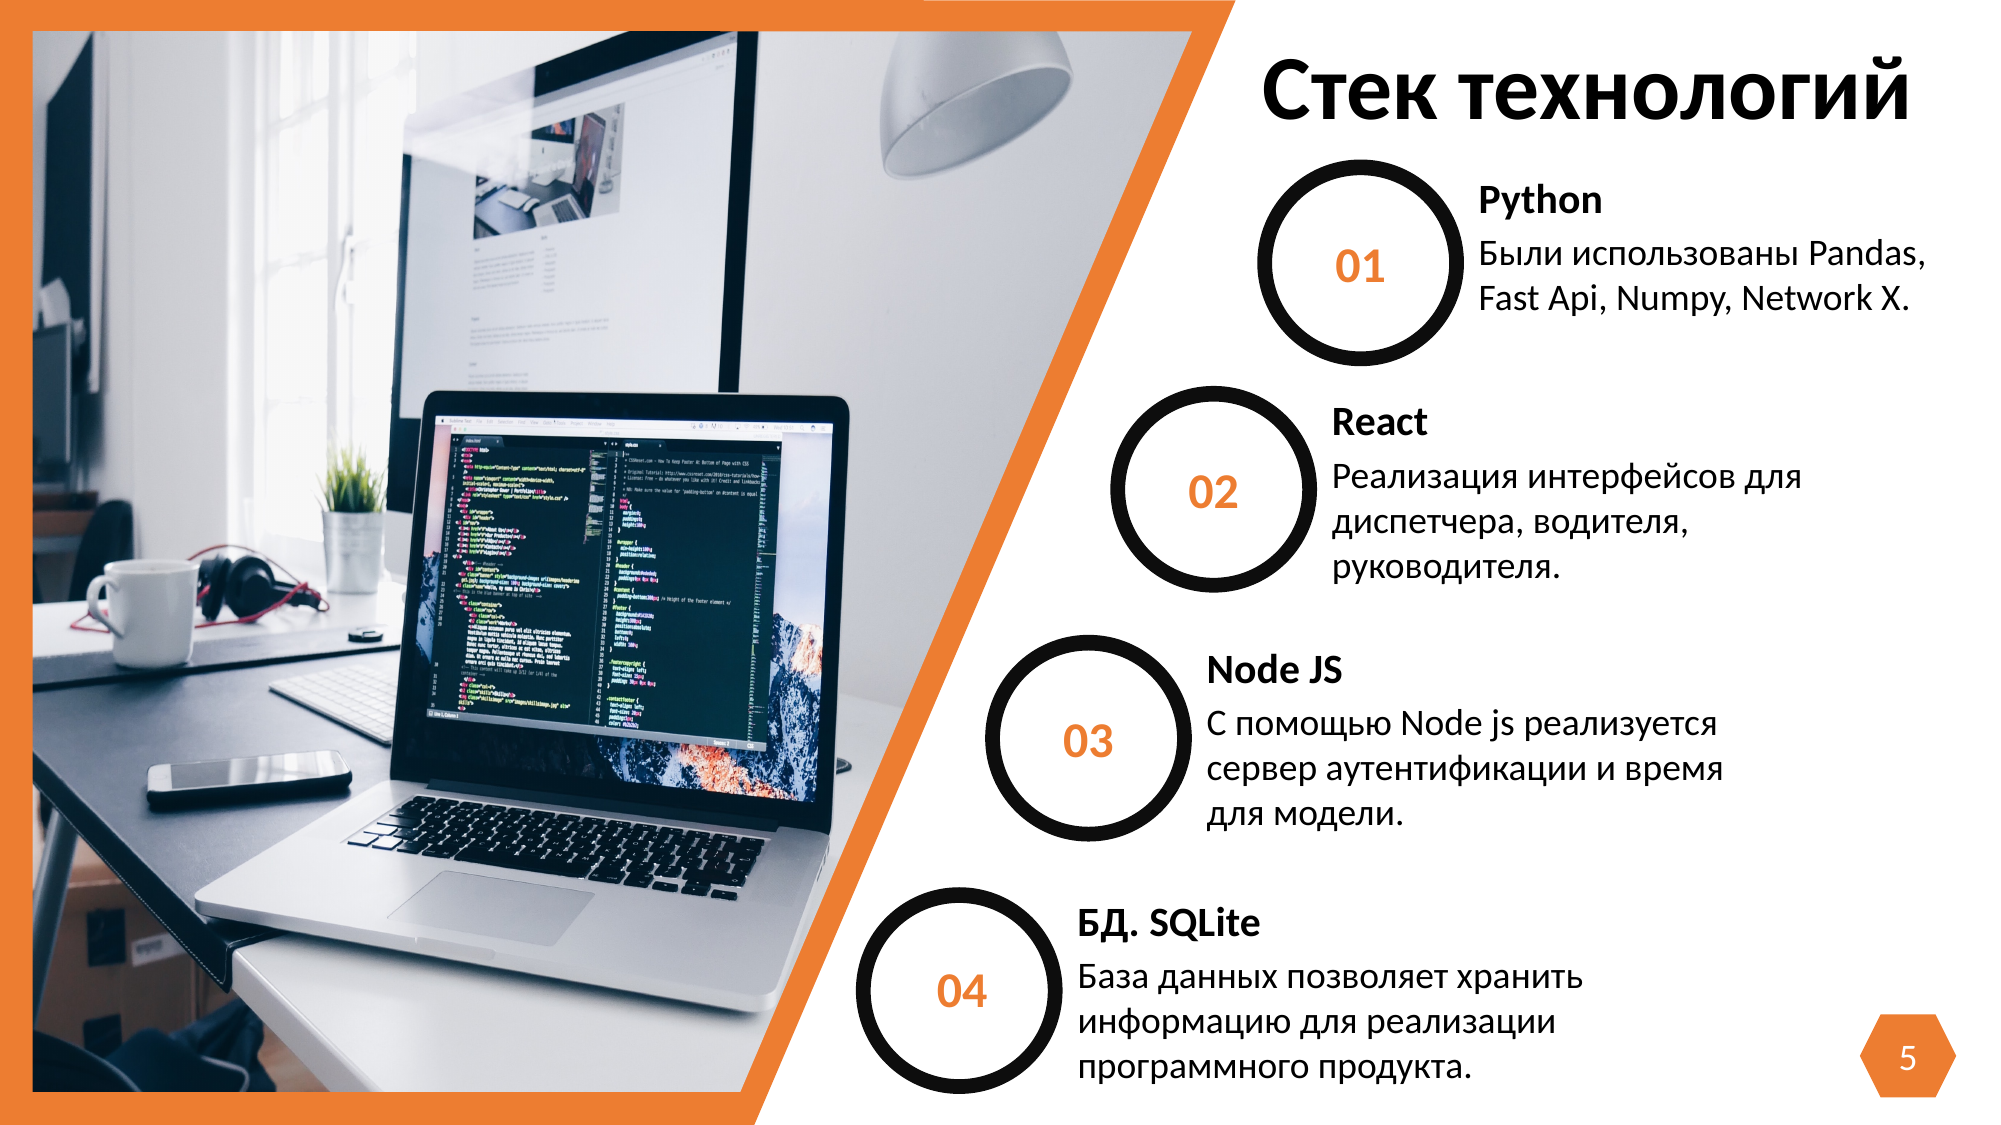

Стек технологий

Python
Были использованы Pandas, Fast Api, Numpy, Network X.
01

React
Реализация интерфейсов для диспетчера, водителя, руководителя.
02

Node JS
С помощью Node js реализуется сервер аутентификации и время для модели.
03

БД. SQLite
База данных позволяет хранить информацию для реализации программного продукта.
04
5